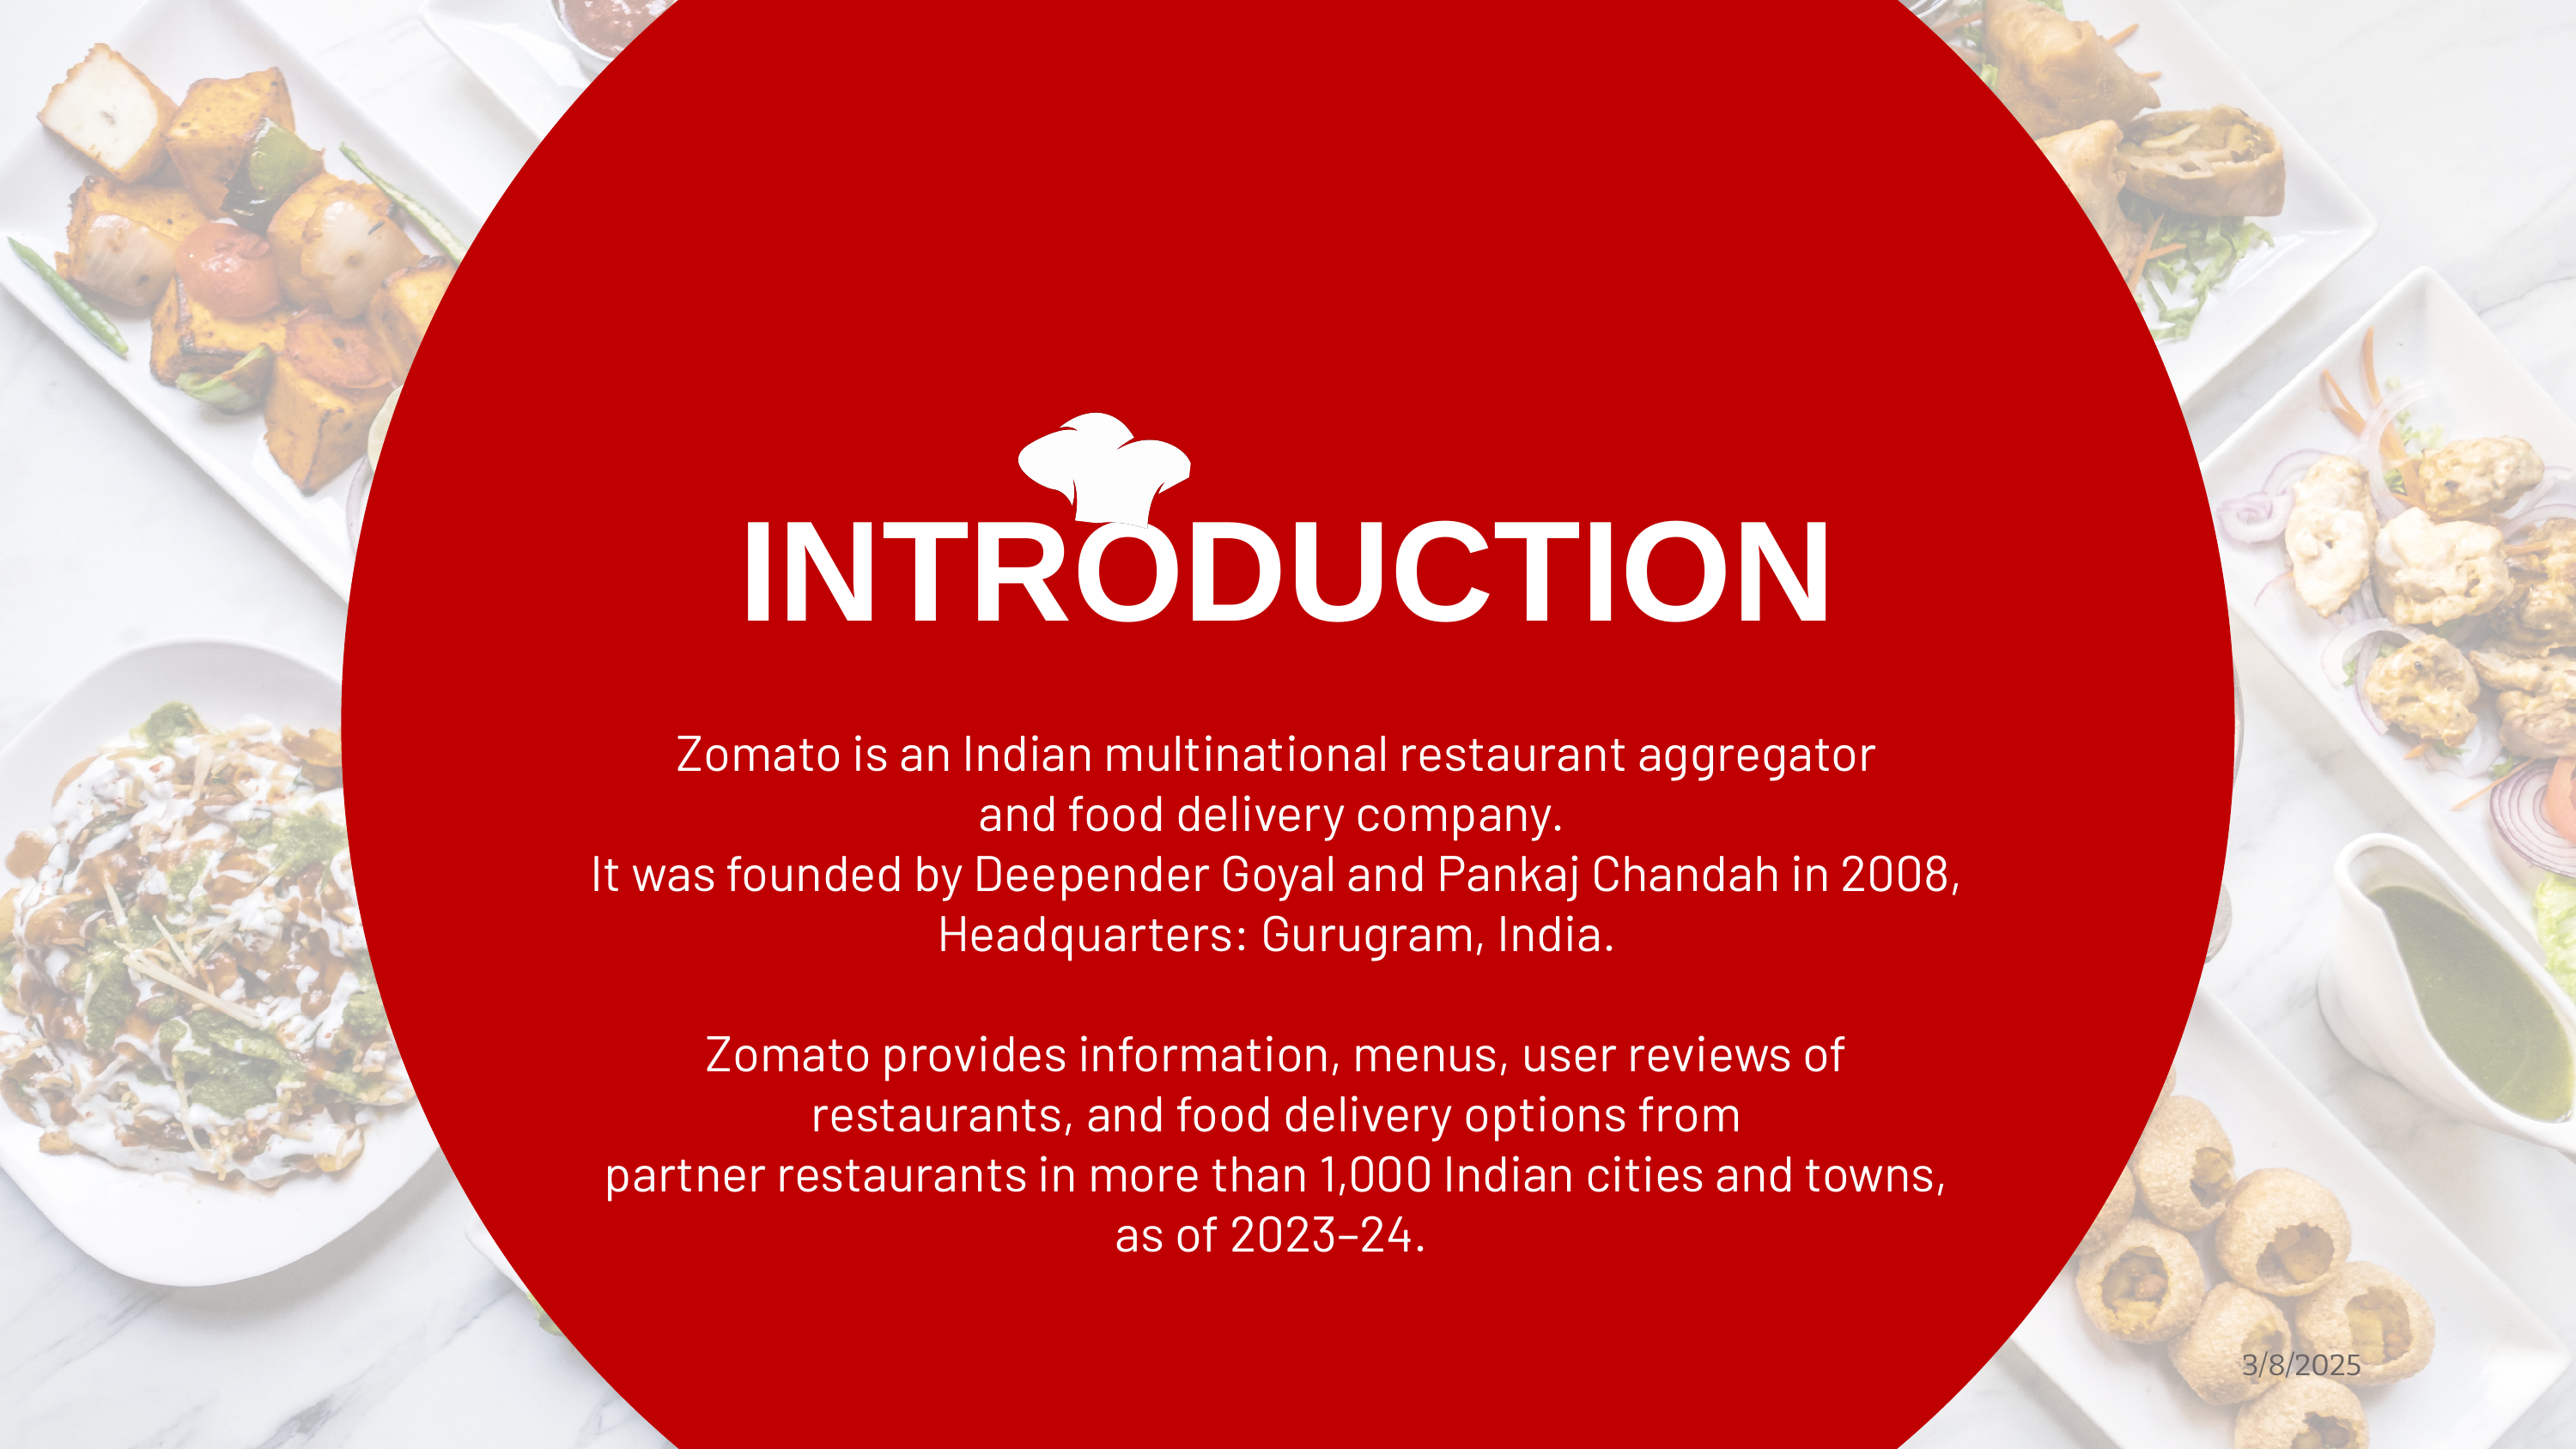

INTRODUCTION
Zomato is an Indian multinational restaurant aggregator and food delivery company.
It was founded by Deepender Goyal and Pankaj Chandah in 2008, Headquarters: Gurugram, India.

Zomato provides information, menus, user reviews of restaurants, and food delivery options from
partner restaurants in more than 1,000 Indian cities and towns, as of 2023–24.
3/8/2025